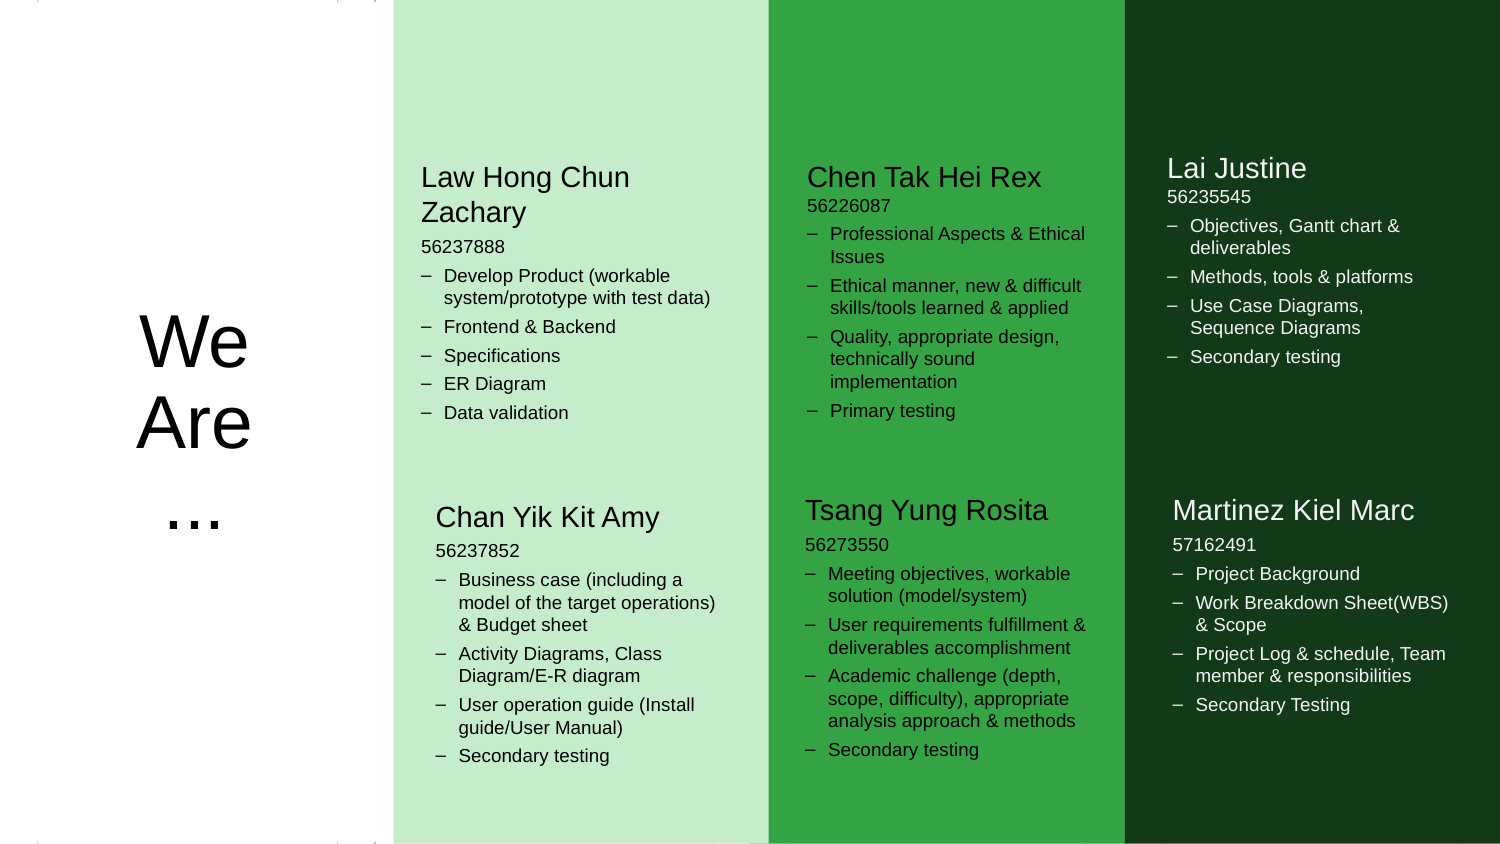

Lai Justine
56235545
Objectives, Gantt chart & deliverables
Methods, tools & platforms
Use Case Diagrams, Sequence Diagrams
Secondary testing
Law Hong Chun Zachary
56237888
Develop Product (workable system/prototype with test data)
Frontend & Backend
Specifications
ER Diagram
Data validation
Chen Tak Hei Rex
56226087
Professional Aspects & Ethical Issues
Ethical manner, new & difficult skills/tools learned & applied
Quality, appropriate design, technically sound implementation
Primary testing
# We
Are
...
Tsang Yung Rosita
56273550
Meeting objectives, workable solution (model/system)
User requirements fulfillment & deliverables accomplishment
Academic challenge (depth, scope, difficulty), appropriate analysis approach & methods
Secondary testing
Martinez Kiel Marc
57162491
Project Background
Work Breakdown Sheet(WBS) & Scope
Project Log & schedule, Team member & responsibilities
Secondary Testing
Chan Yik Kit Amy
56237852
Business case (including a model of the target operations) & Budget sheet
Activity Diagrams, Class Diagram/E-R diagram
User operation guide (Install guide/User Manual)
Secondary testing